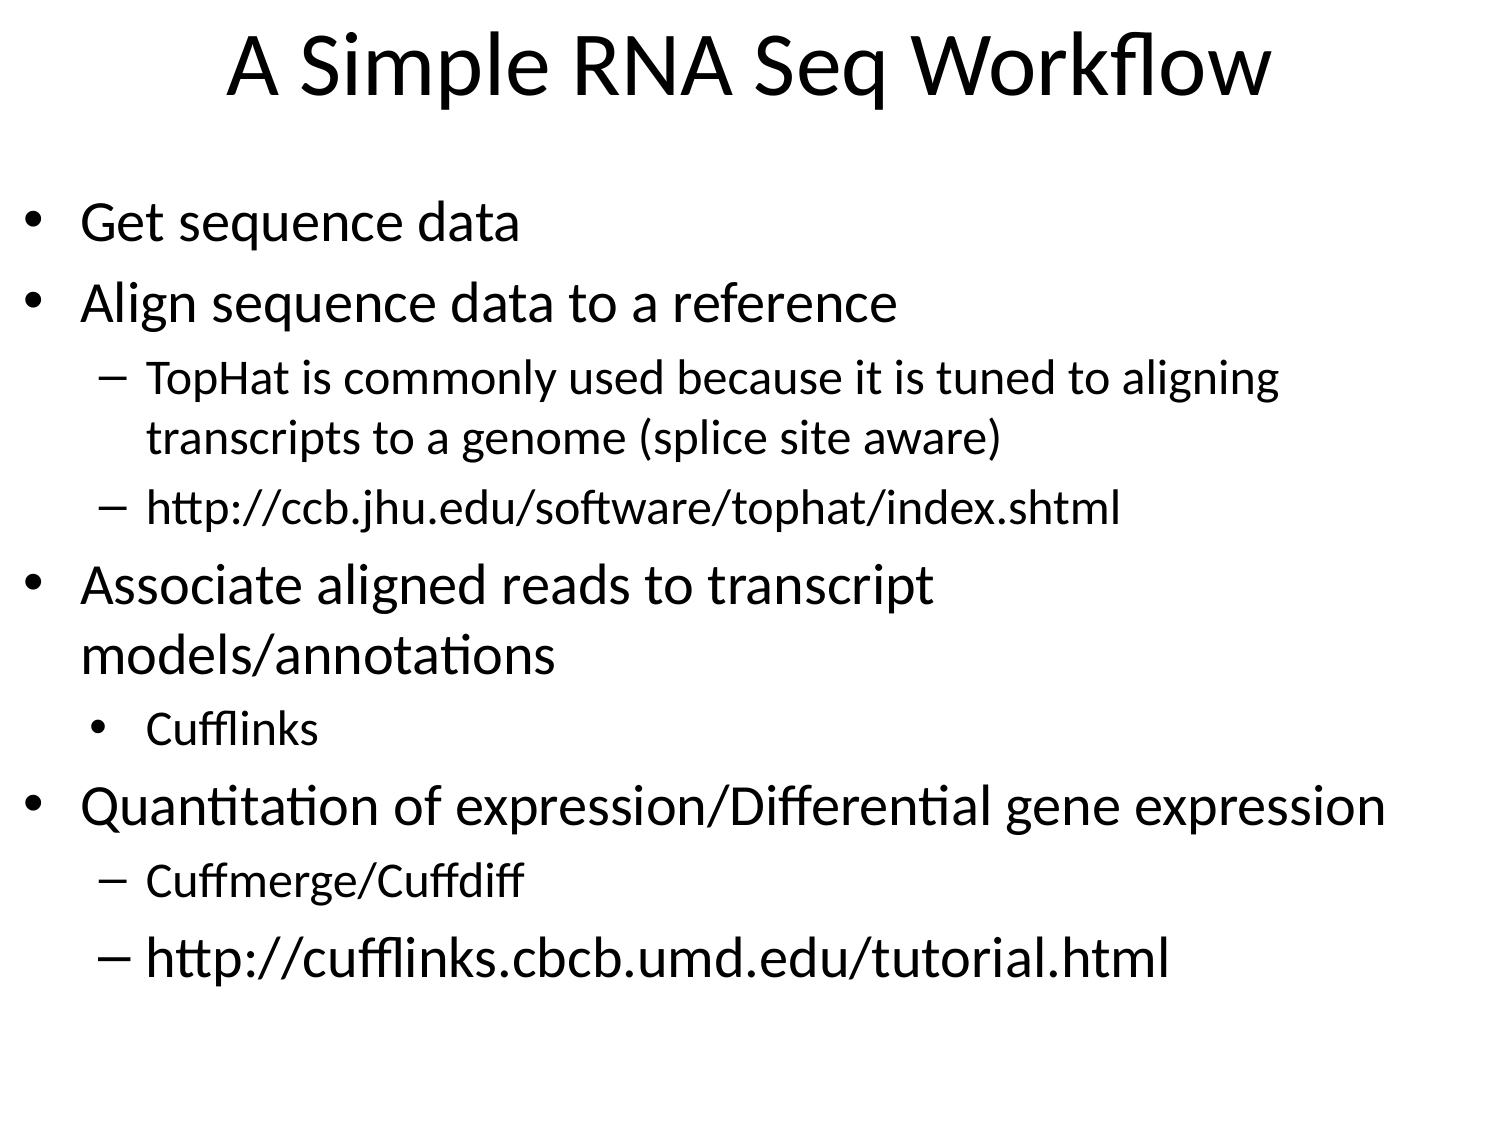

# A Simple RNA Seq Workflow
Get sequence data
Align sequence data to a reference
TopHat is commonly used because it is tuned to aligning transcripts to a genome (splice site aware)
http://ccb.jhu.edu/software/tophat/index.shtml
Associate aligned reads to transcript models/annotations
Cufflinks
Quantitation of expression/Differential gene expression
Cuffmerge/Cuffdiff
http://cufflinks.cbcb.umd.edu/tutorial.html